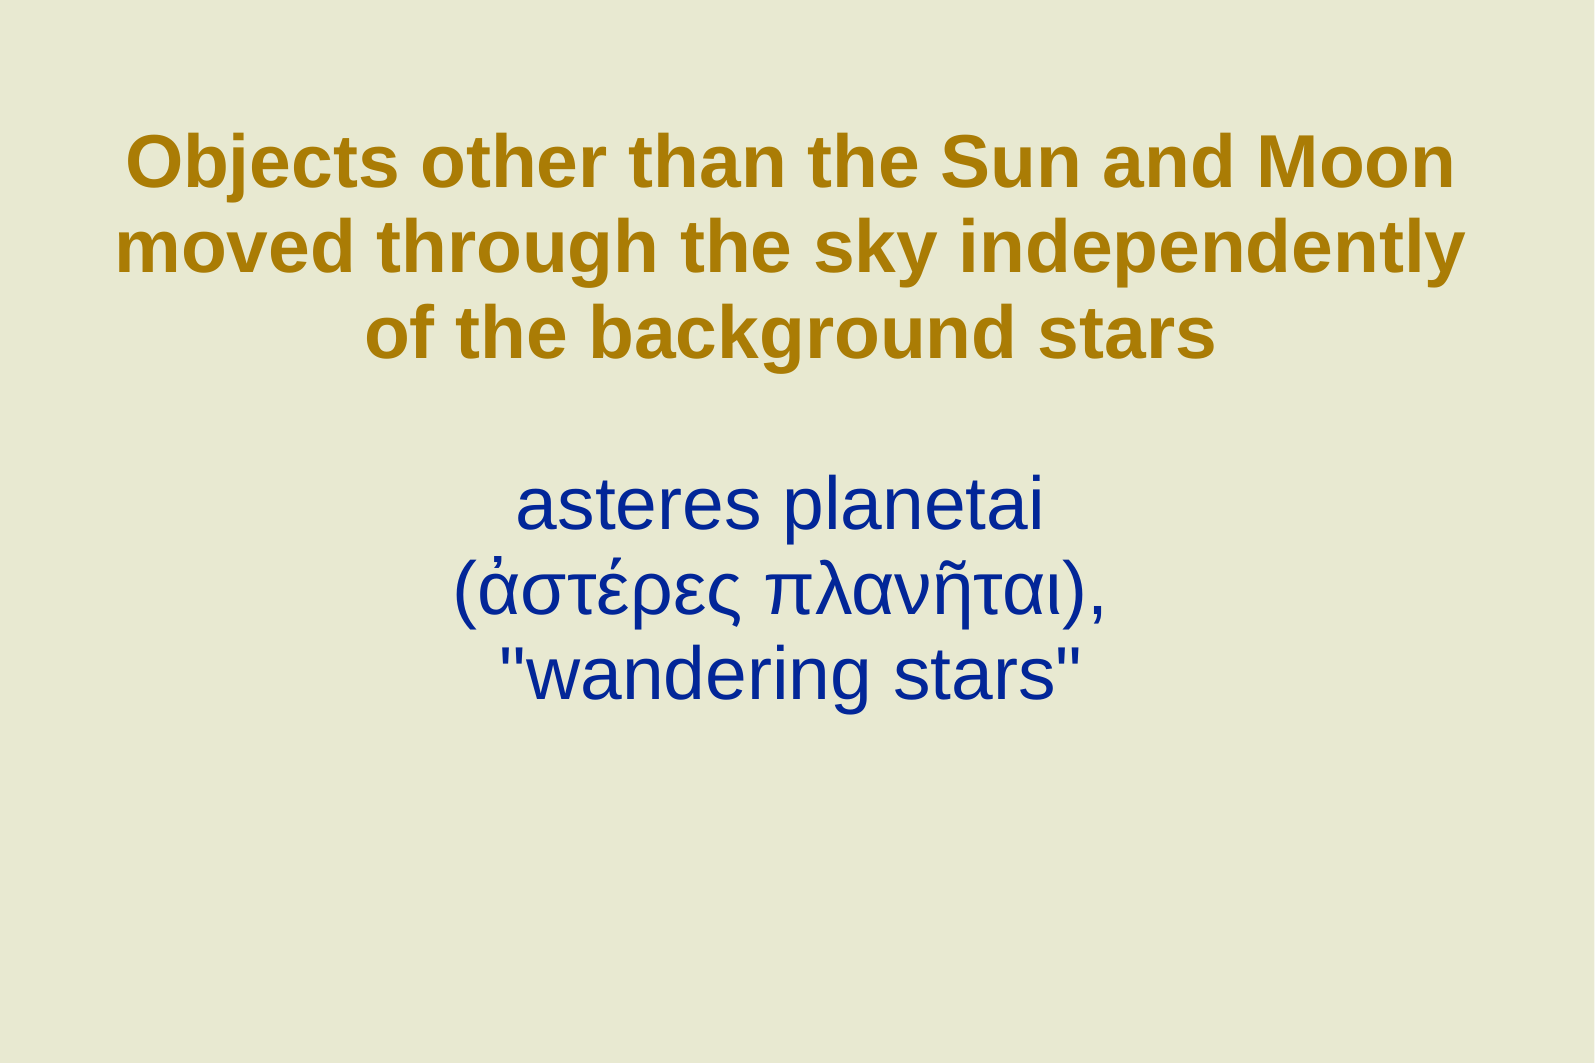

Objects other than the Sun and Moon moved through the sky independently of the background stars

asteres planetai
(ἀστέρες πλανῆται),
"wandering stars"